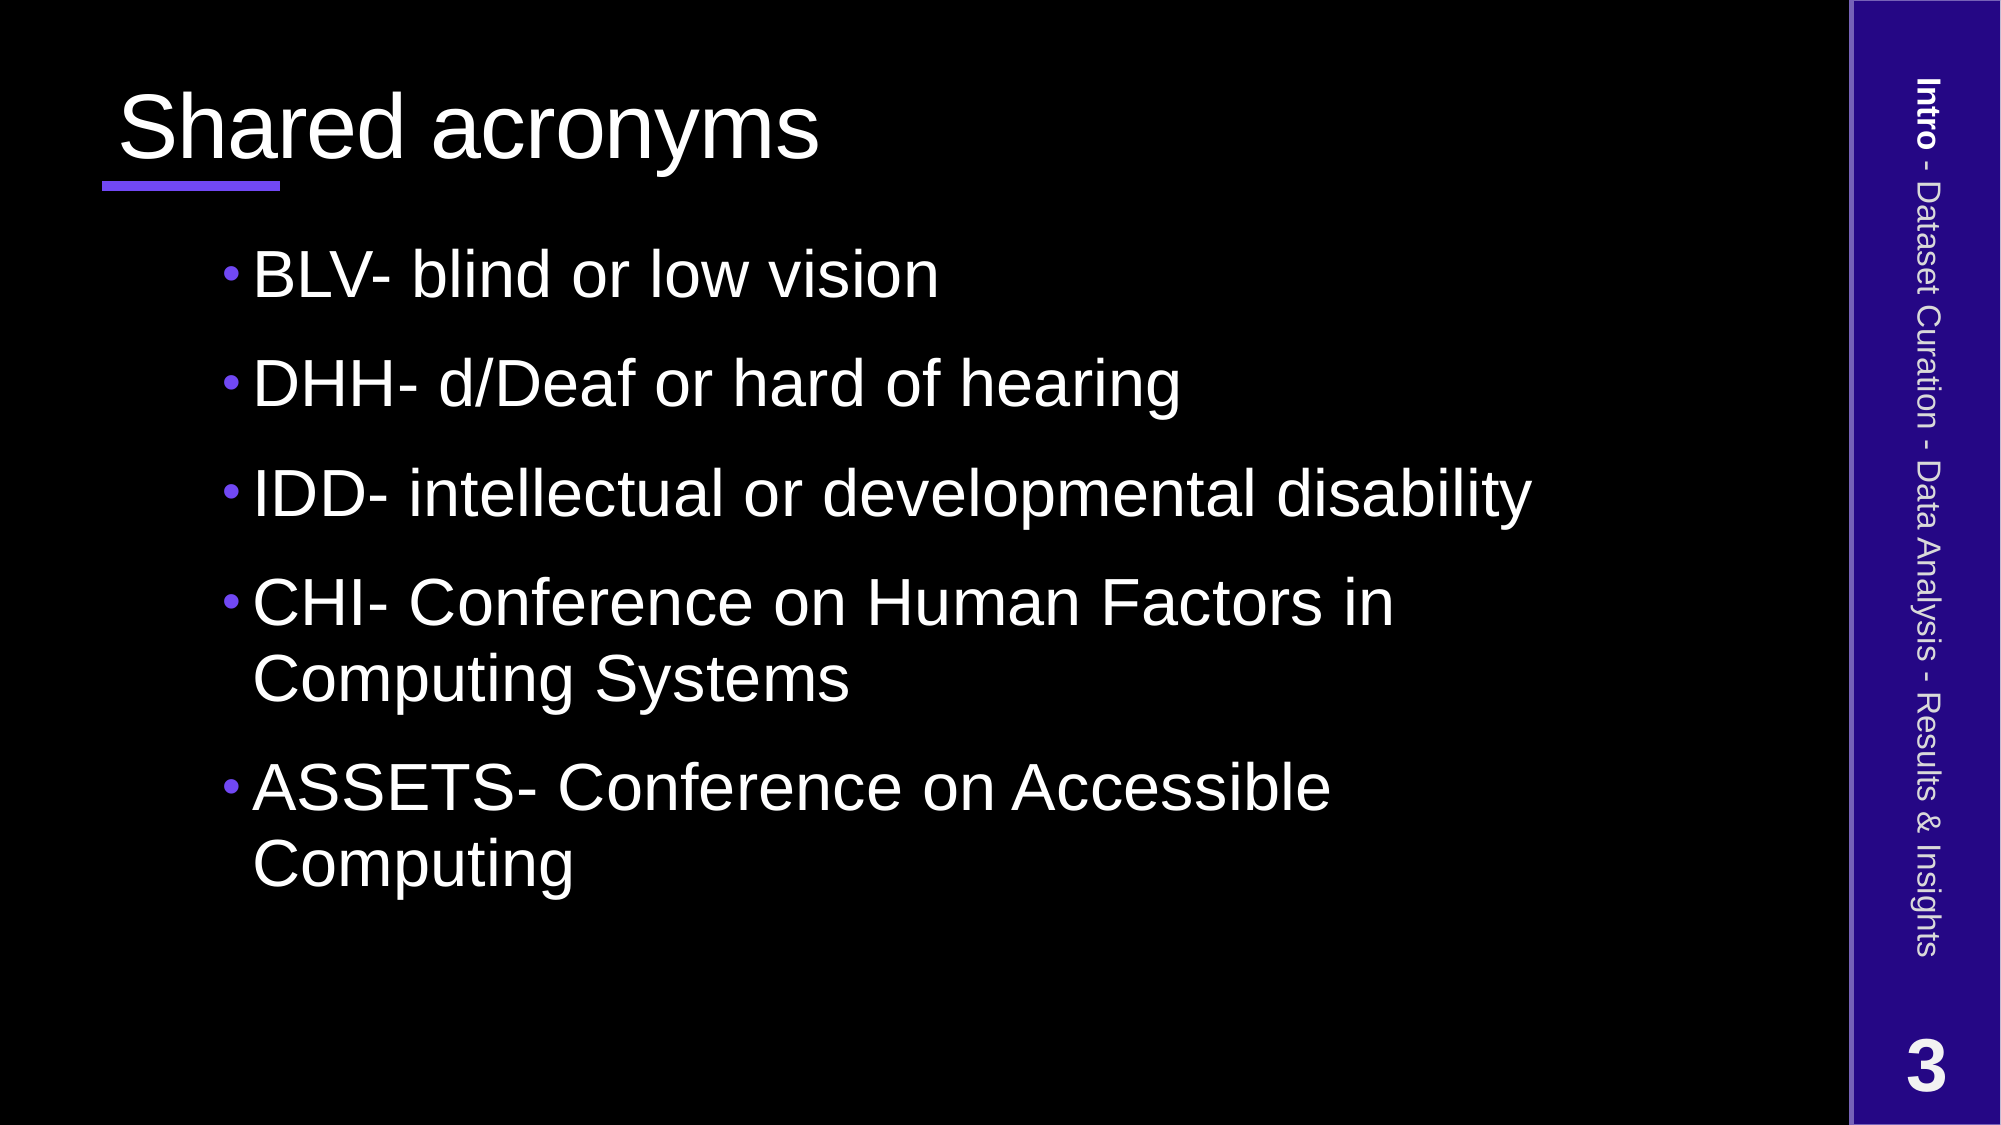

# Shared acronyms
BLV- blind or low vision
DHH- d/Deaf or hard of hearing
IDD- intellectual or developmental disability
CHI- Conference on Human Factors in Computing Systems
ASSETS- Conference on Accessible Computing
Intro - Dataset Curation - Data Analysis - Results & Insights
3